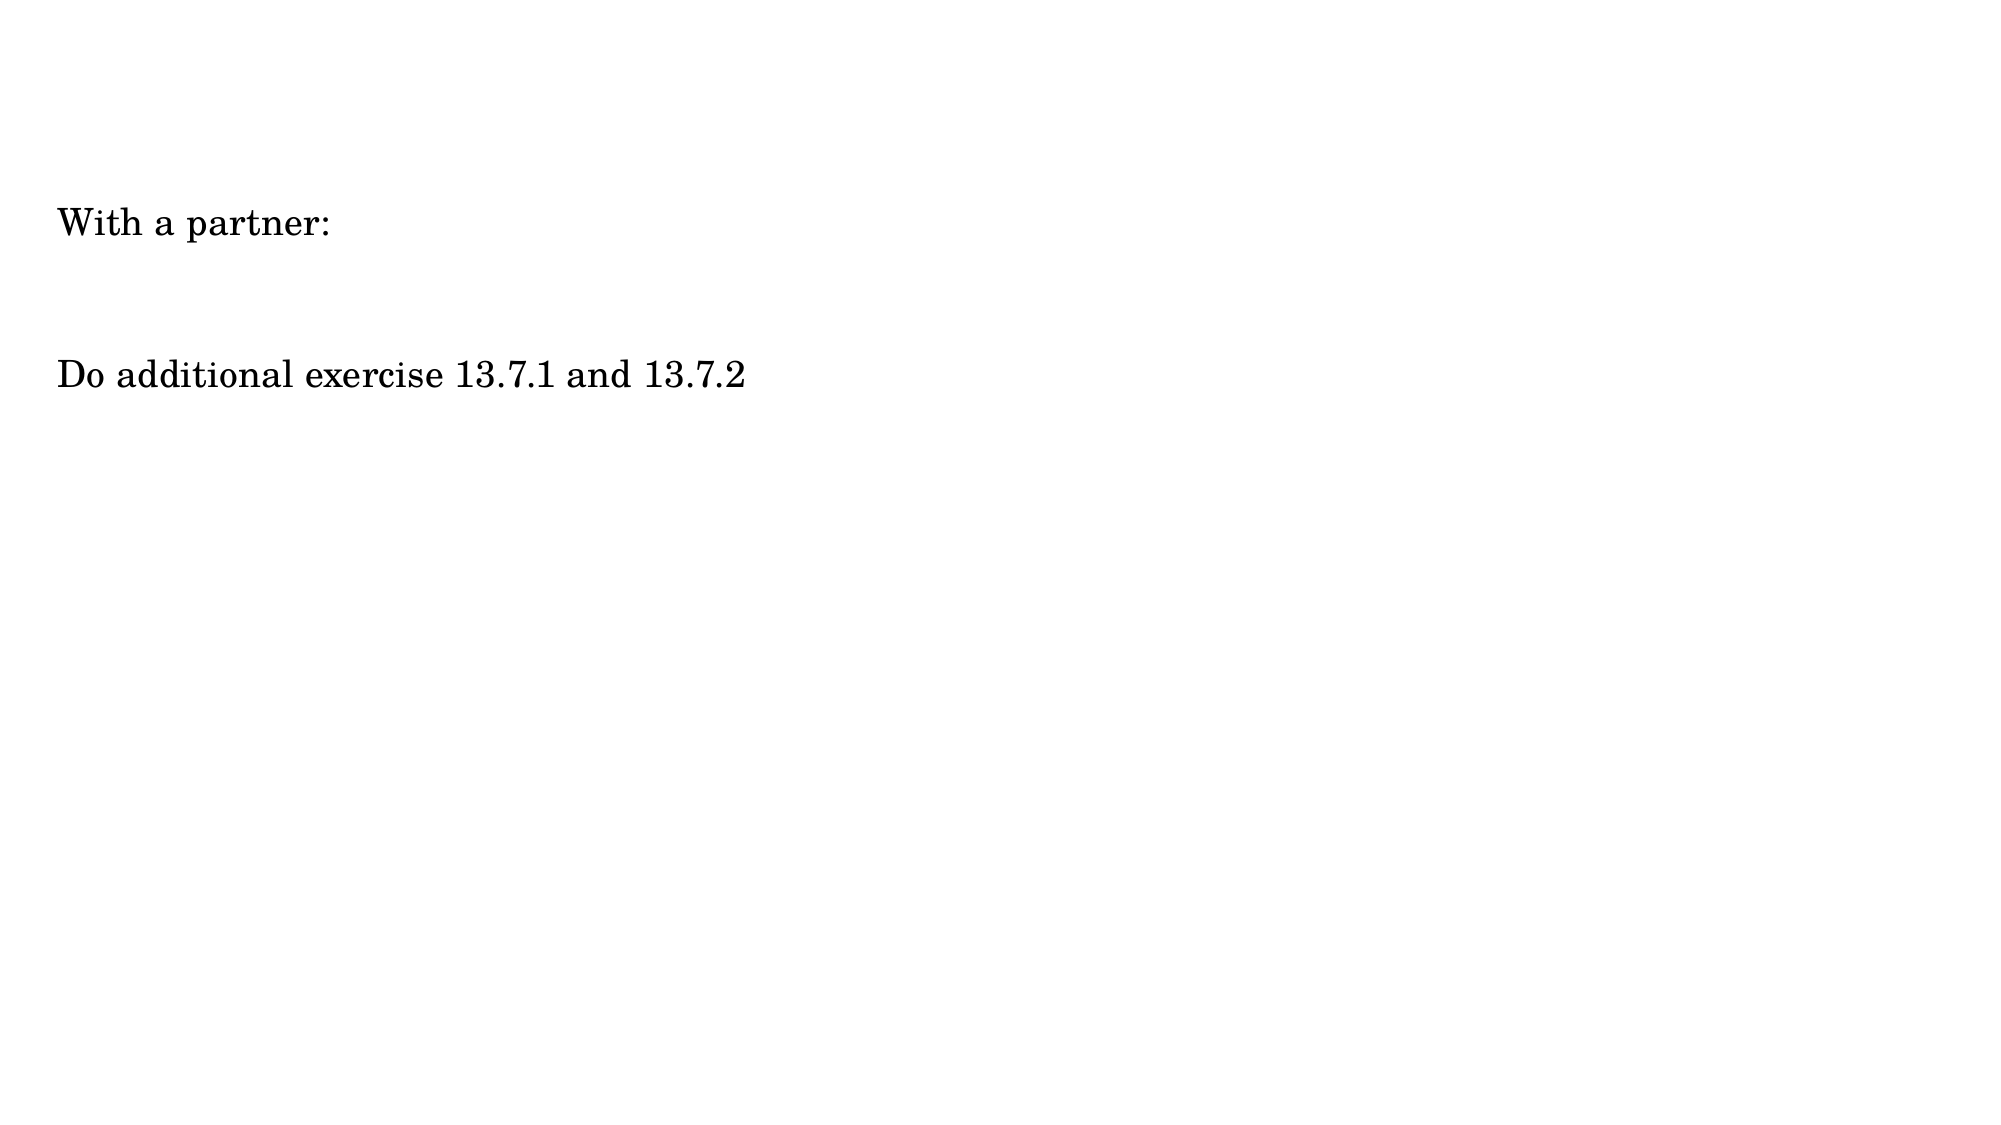

#
With a partner:

Do additional exercise 13.7.1 and 13.7.2